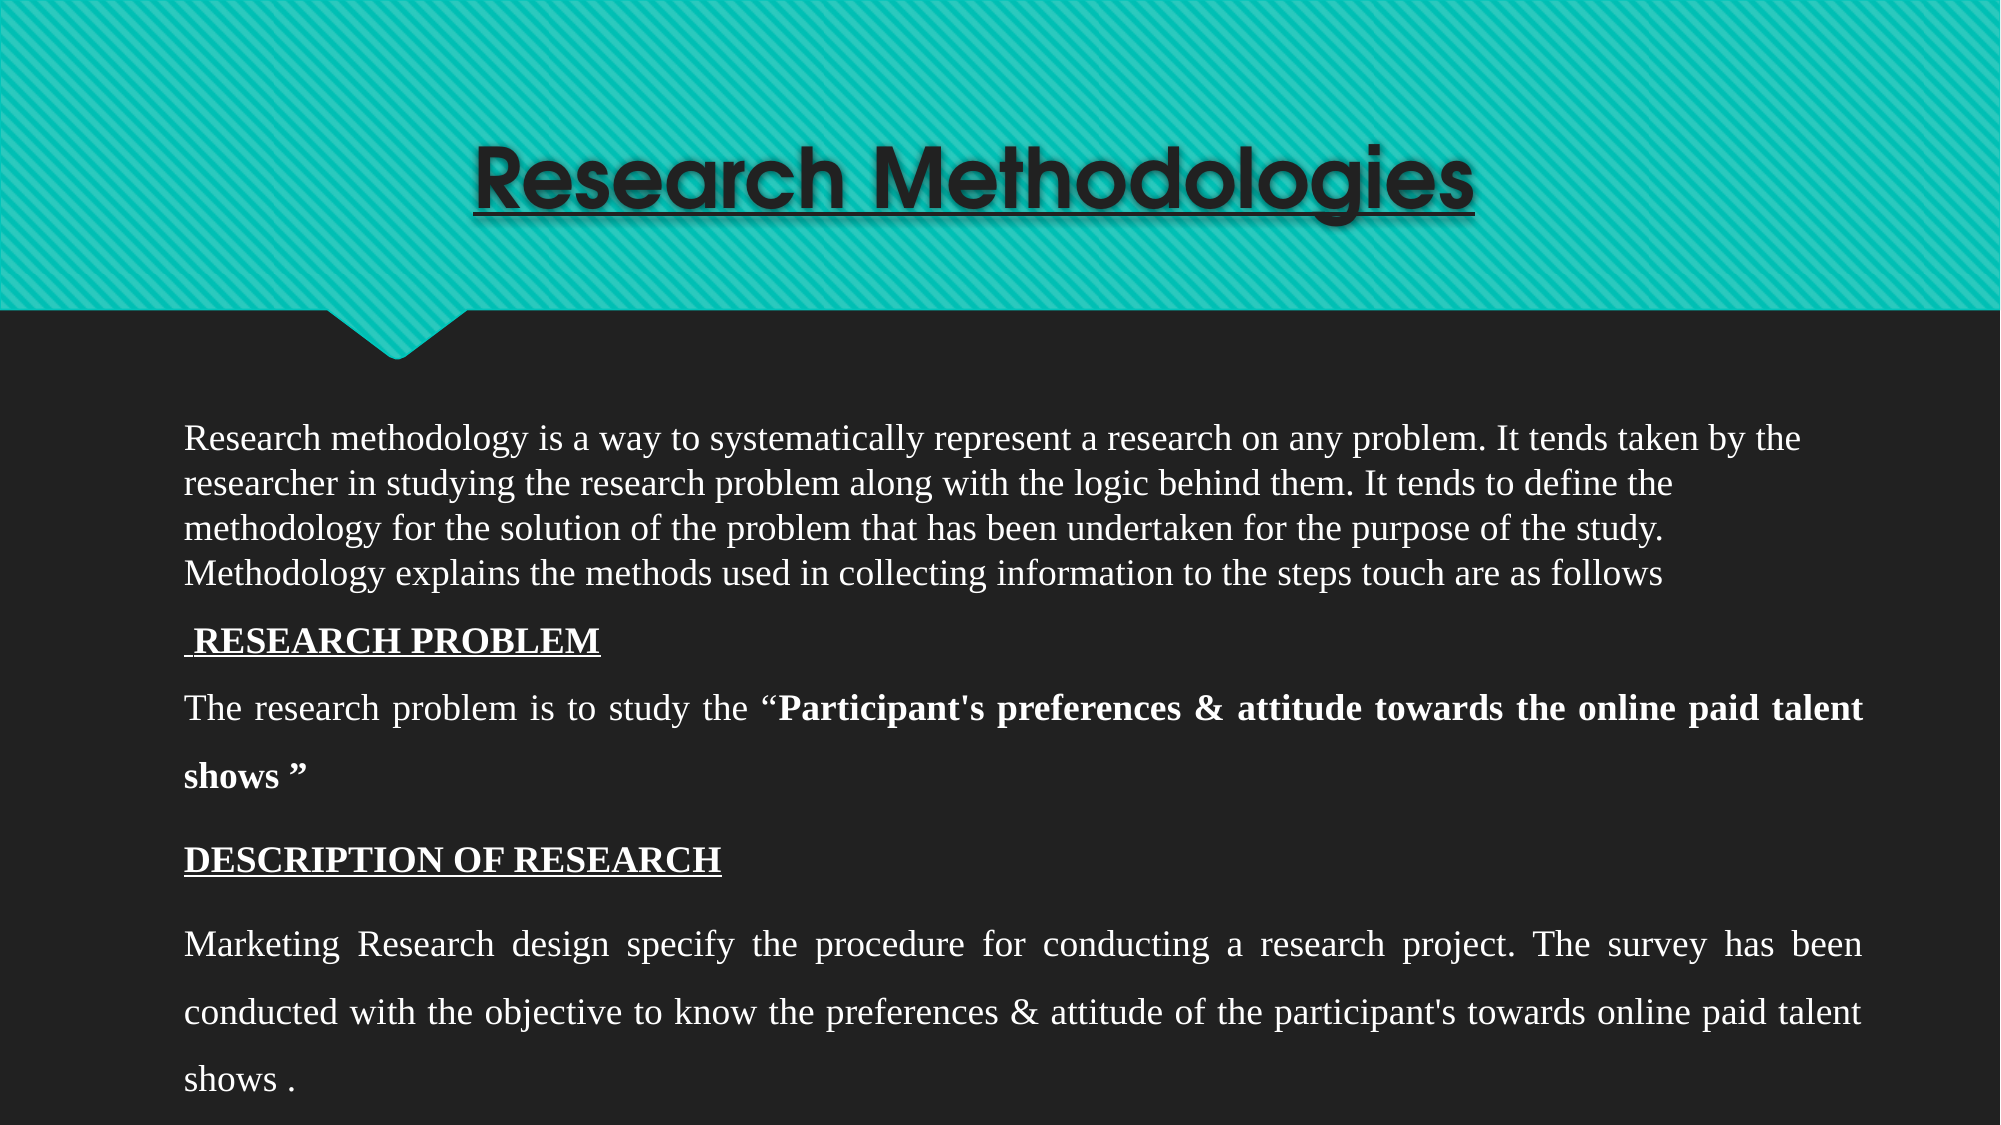

# Research Methodologies
Research methodology is a way to systematically represent a research on any problem. It tends taken by the researcher in studying the research problem along with the logic behind them. It tends to define the methodology for the solution of the problem that has been undertaken for the purpose of the study.
Methodology explains the methods used in collecting information to the steps touch are as follows
 RESEARCH PROBLEM
The research problem is to study the “Participant's preferences & attitude towards the online paid talent shows ”
DESCRIPTION OF RESEARCH
Marketing Research design specify the procedure for conducting a research project. The survey has been conducted with the objective to know the preferences & attitude of the participant's towards online paid talent shows .